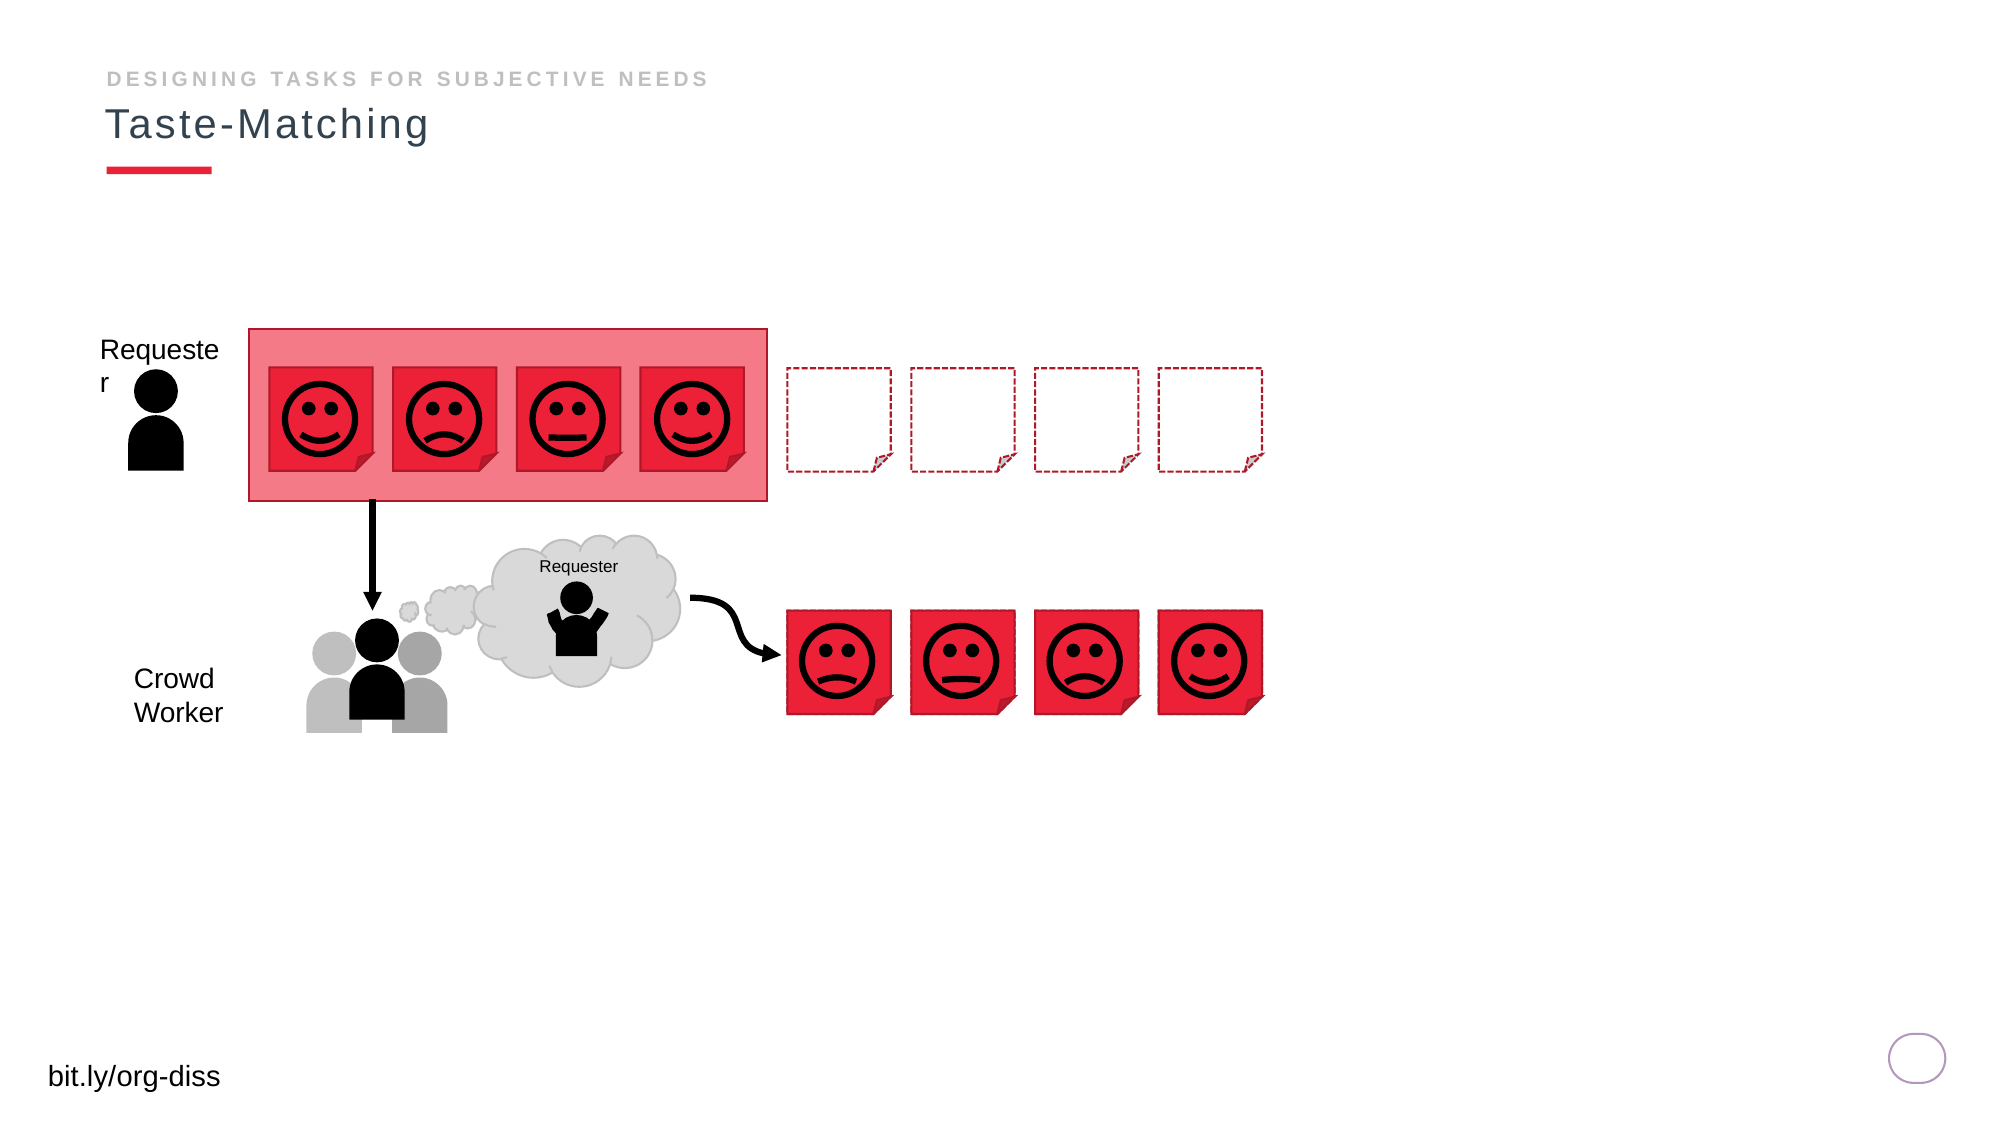

DESIGNING TASKS FOR SUBJECTIVE NEEDS
Taste-Matching
Requester

Requester

Crowd Worker